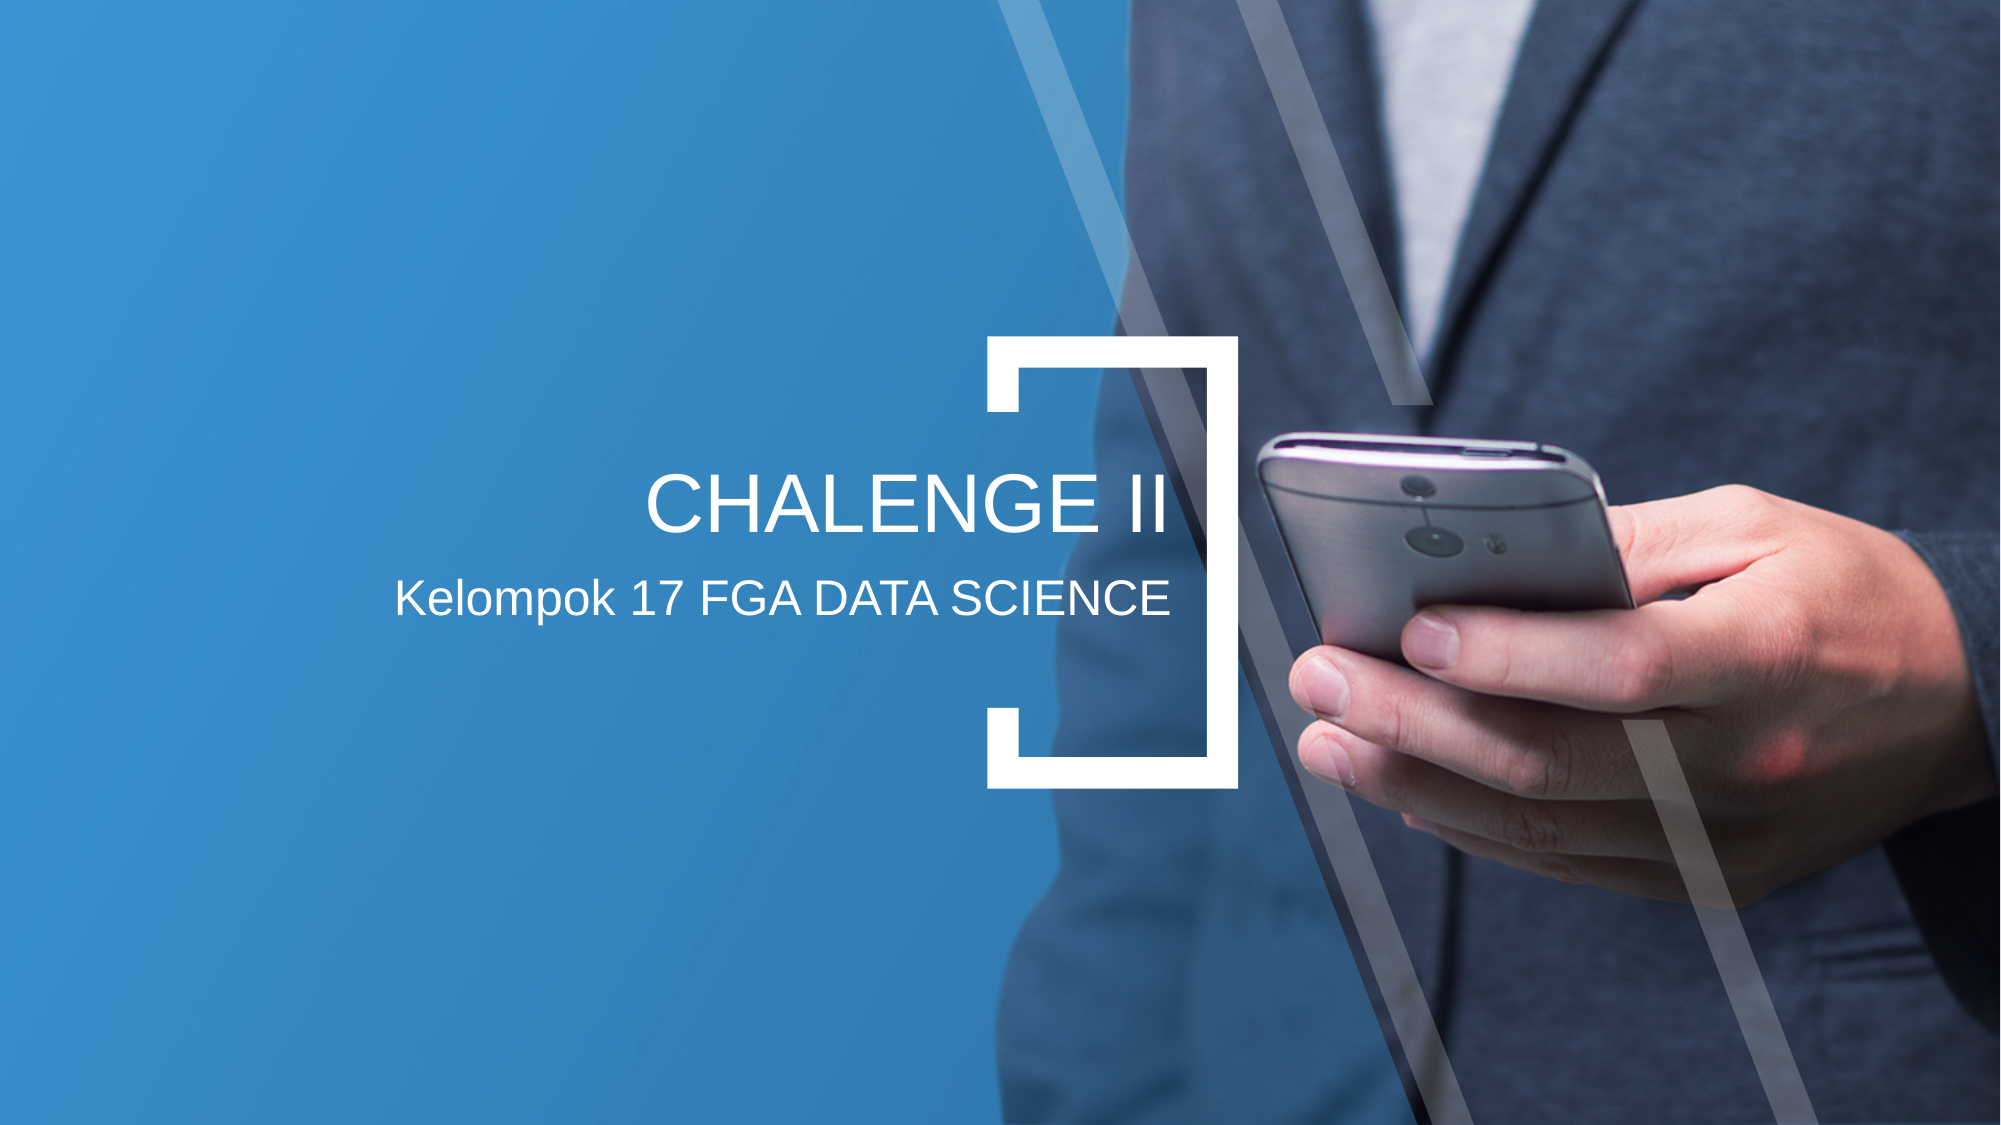

CHALENGE II
Kelompok 17 FGA DATA SCIENCE